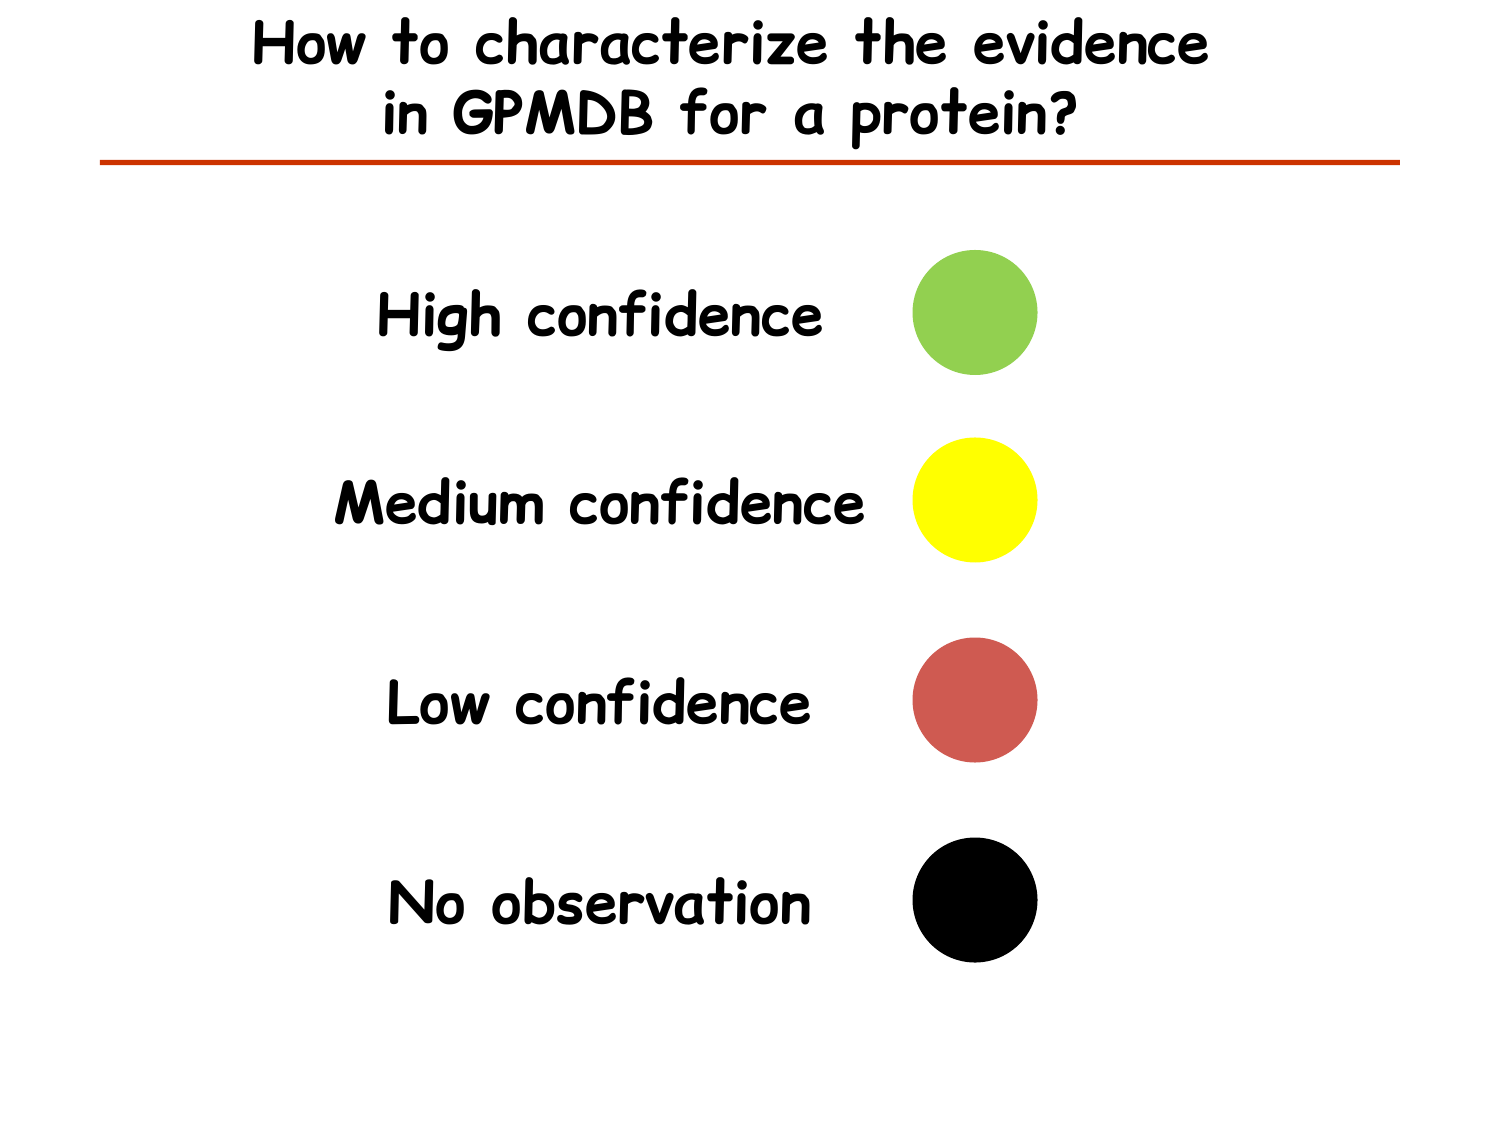

# How to characterize the evidence in GPMDB for a protein?

High confidence

Medium confidence

Low confidence

No observation